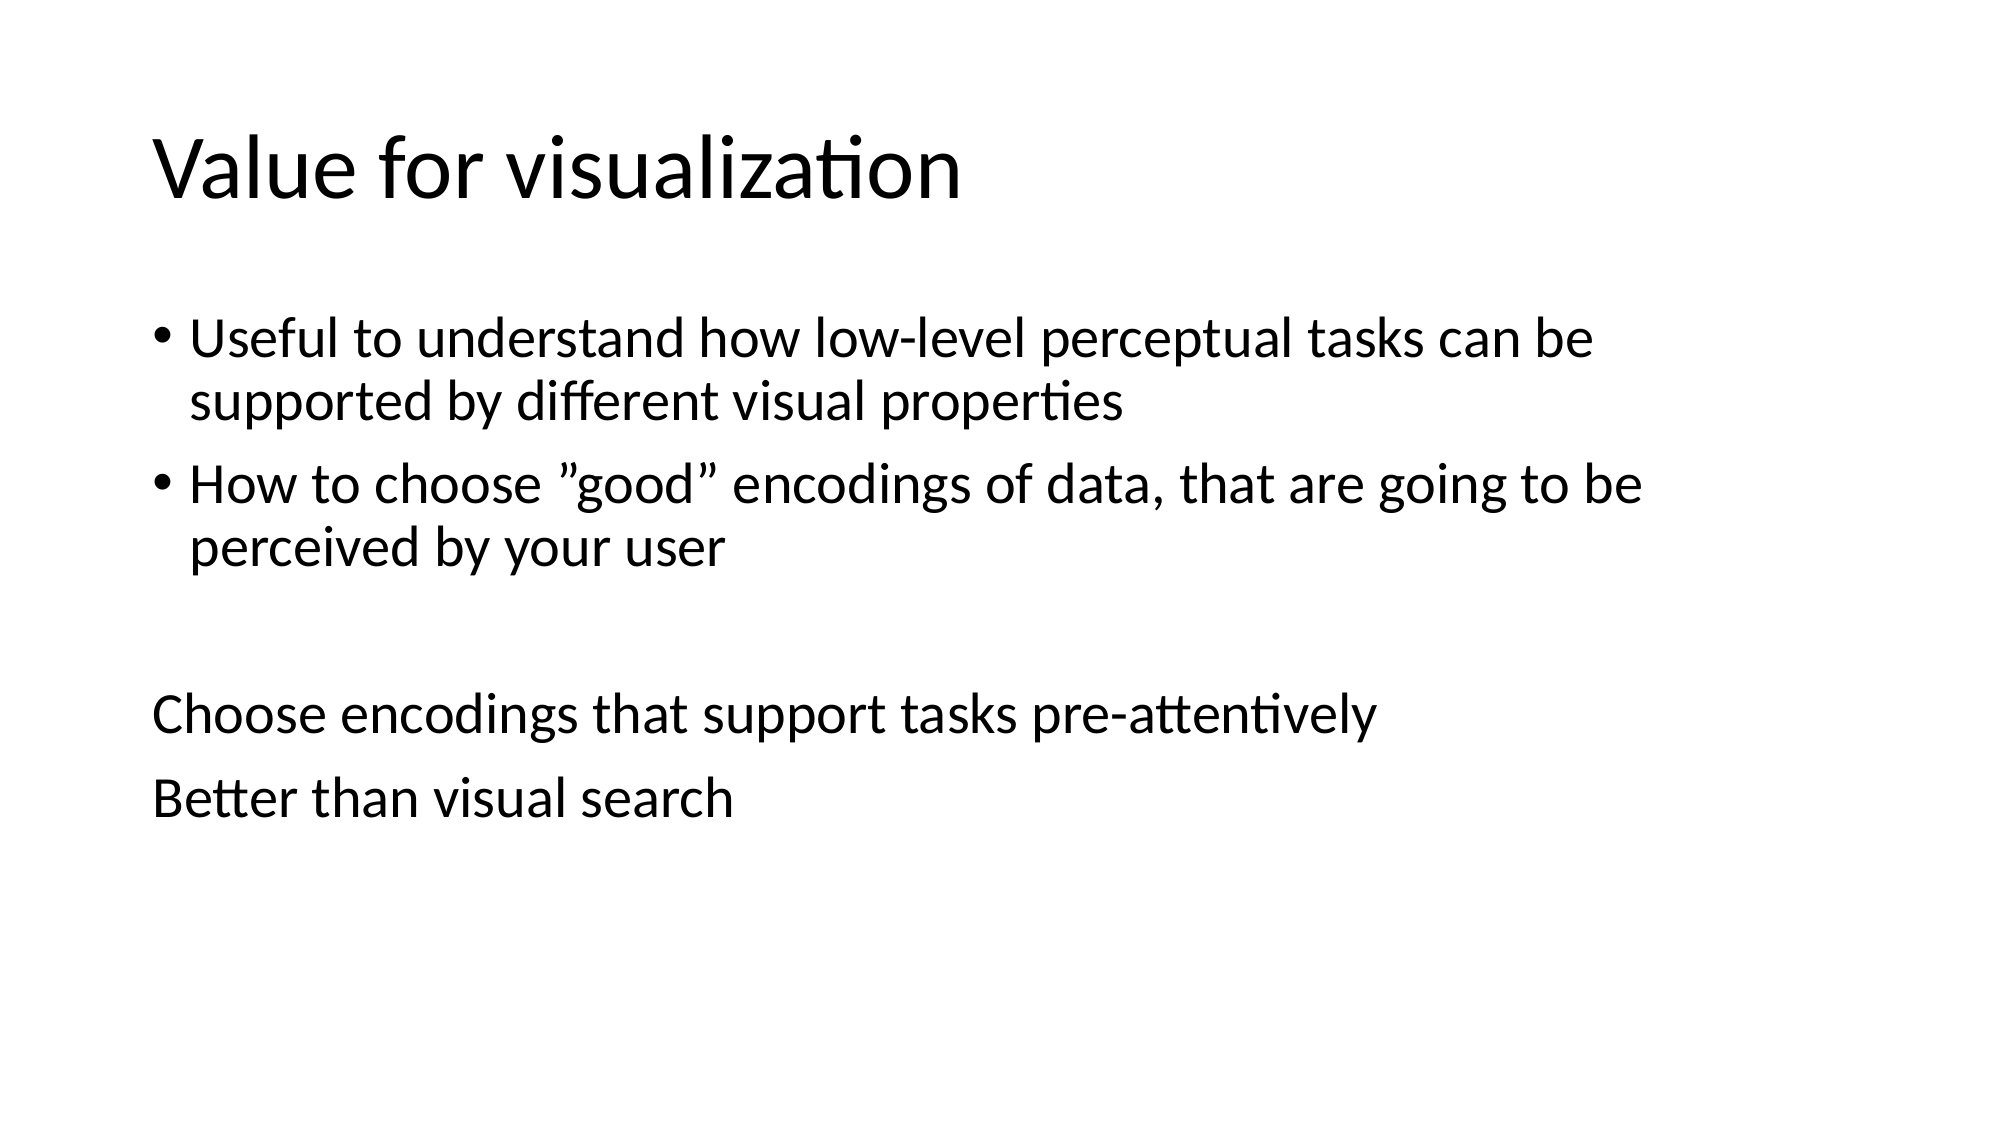

# Value for visualization
Useful to understand how low-level perceptual tasks can be supported by different visual properties
How to choose ”good” encodings of data, that are going to be perceived by your user

Choose encodings that support tasks pre-attentively
Better than visual search